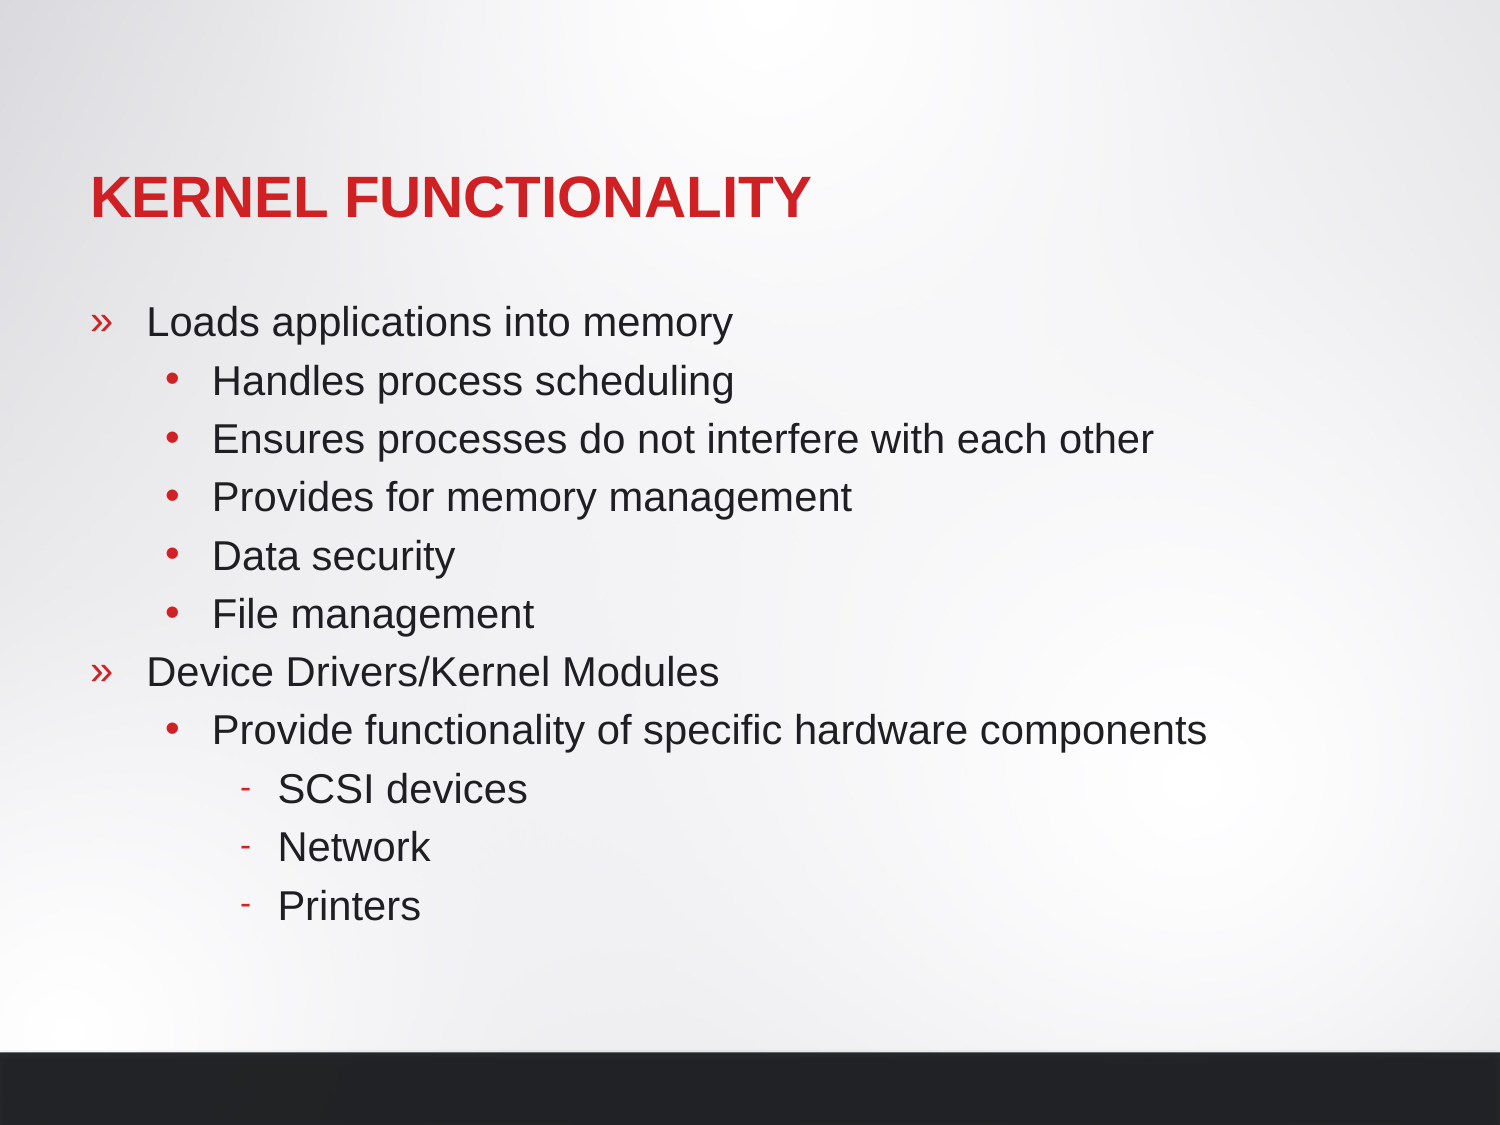

# Kernel Functionality
Loads applications into memory
Handles process scheduling
Ensures processes do not interfere with each other
Provides for memory management
Data security
File management
Device Drivers/Kernel Modules
Provide functionality of specific hardware components
SCSI devices
Network
Printers